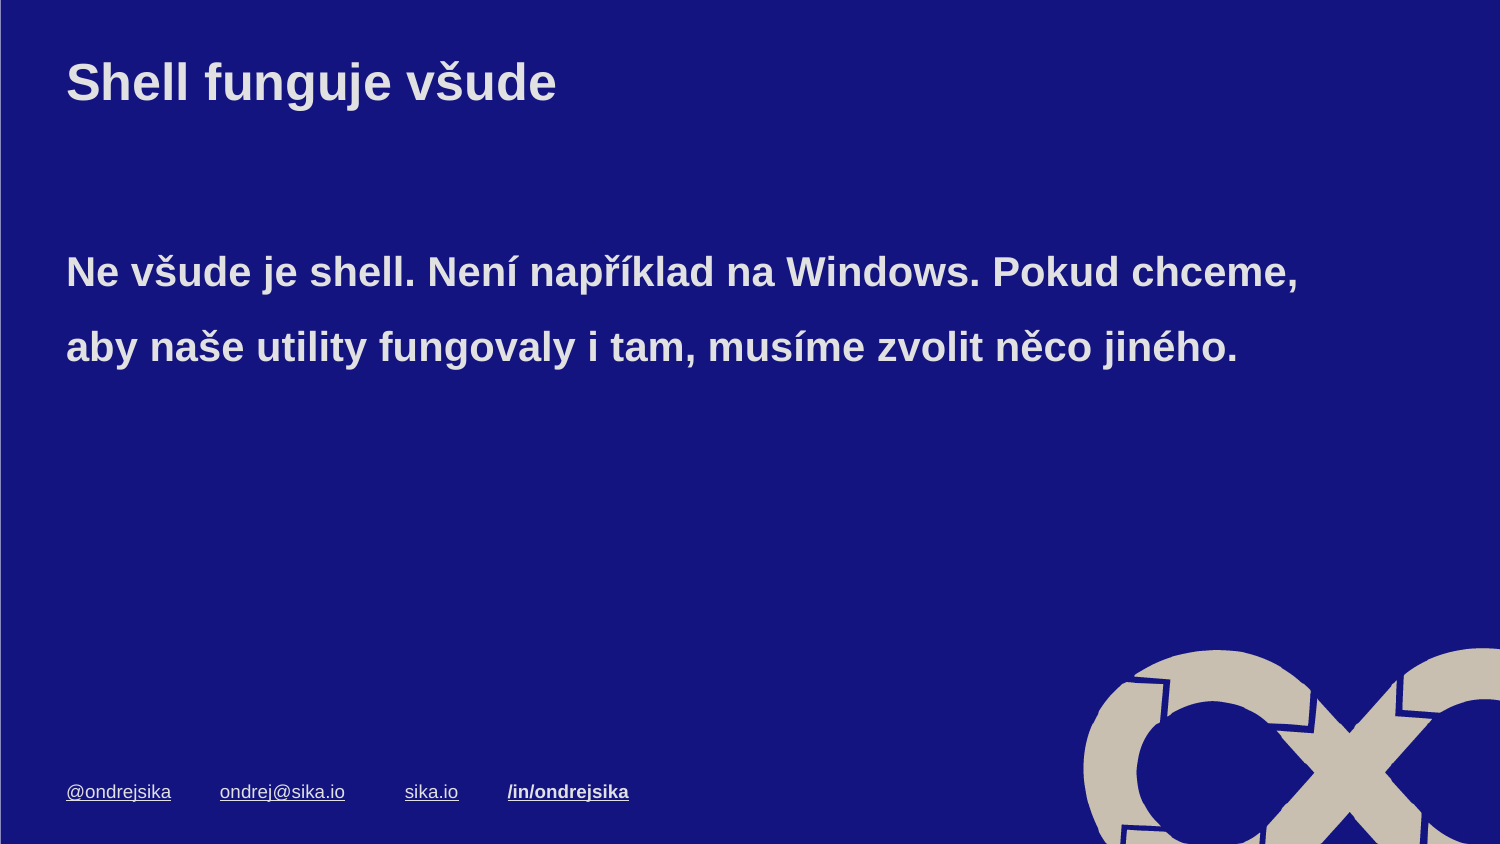

# Shell funguje všude
Ne všude je shell. Není například na Windows. Pokud chceme, aby naše utility fungovaly i tam, musíme zvolit něco jiného.